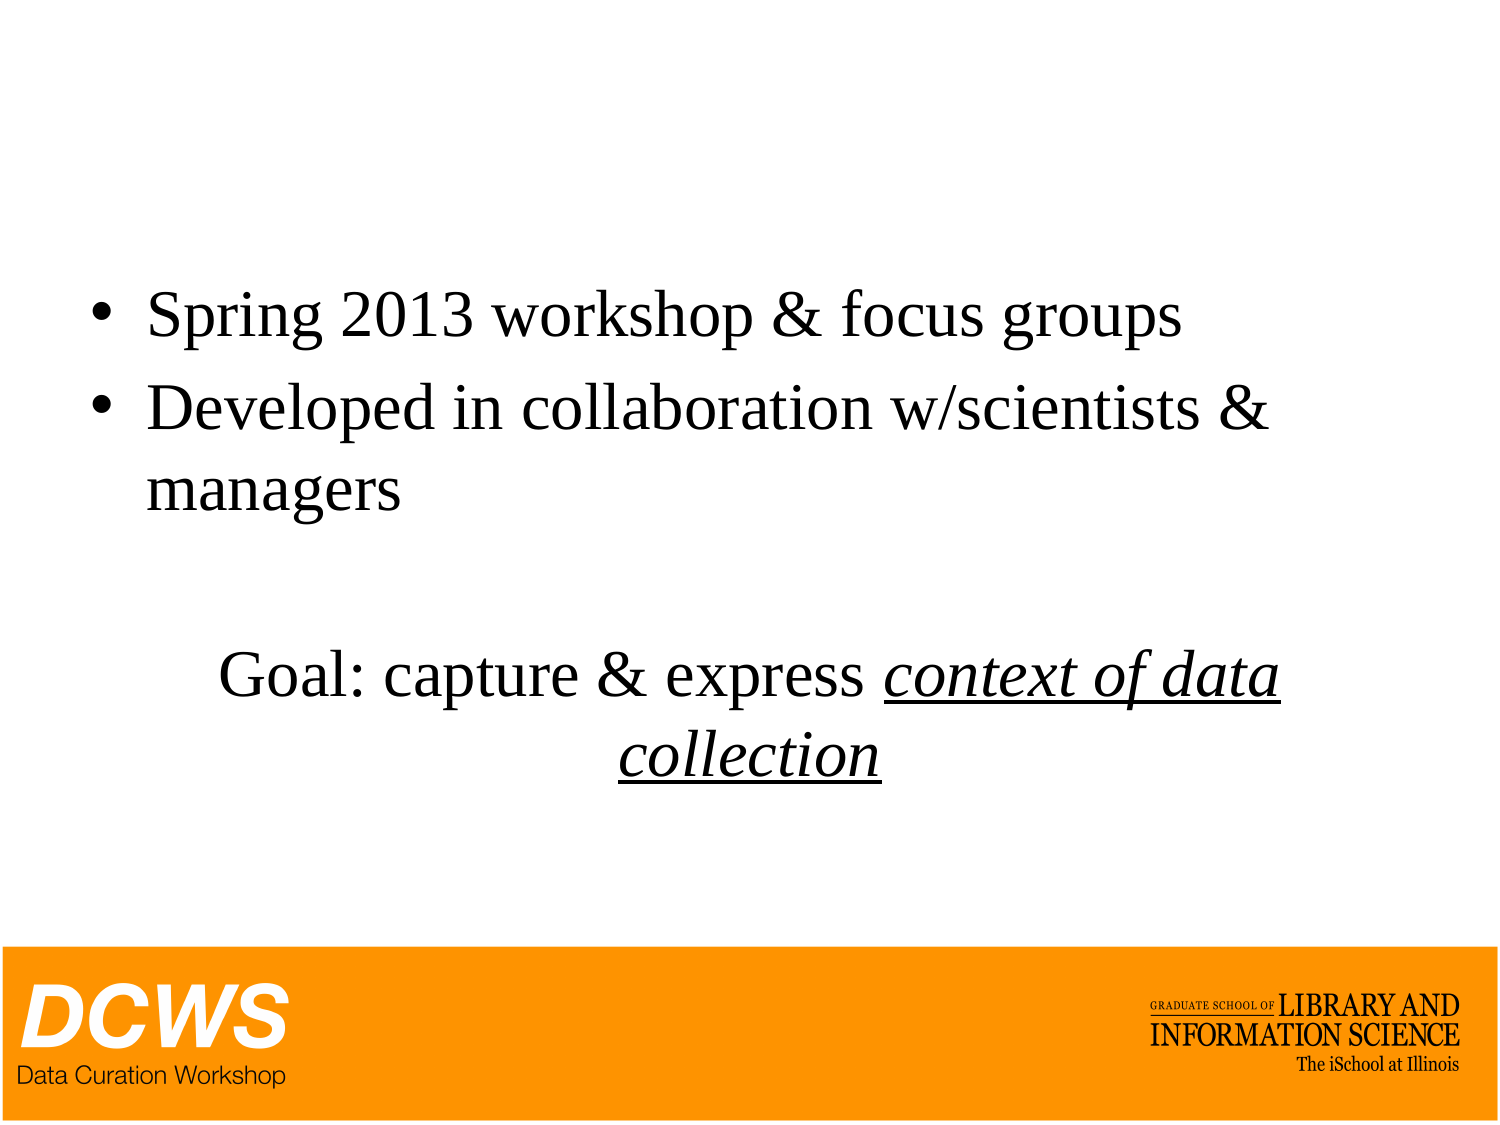

#
Spring 2013 workshop & focus groups
Developed in collaboration w/scientists & managers

Goal: capture & express context of data collection